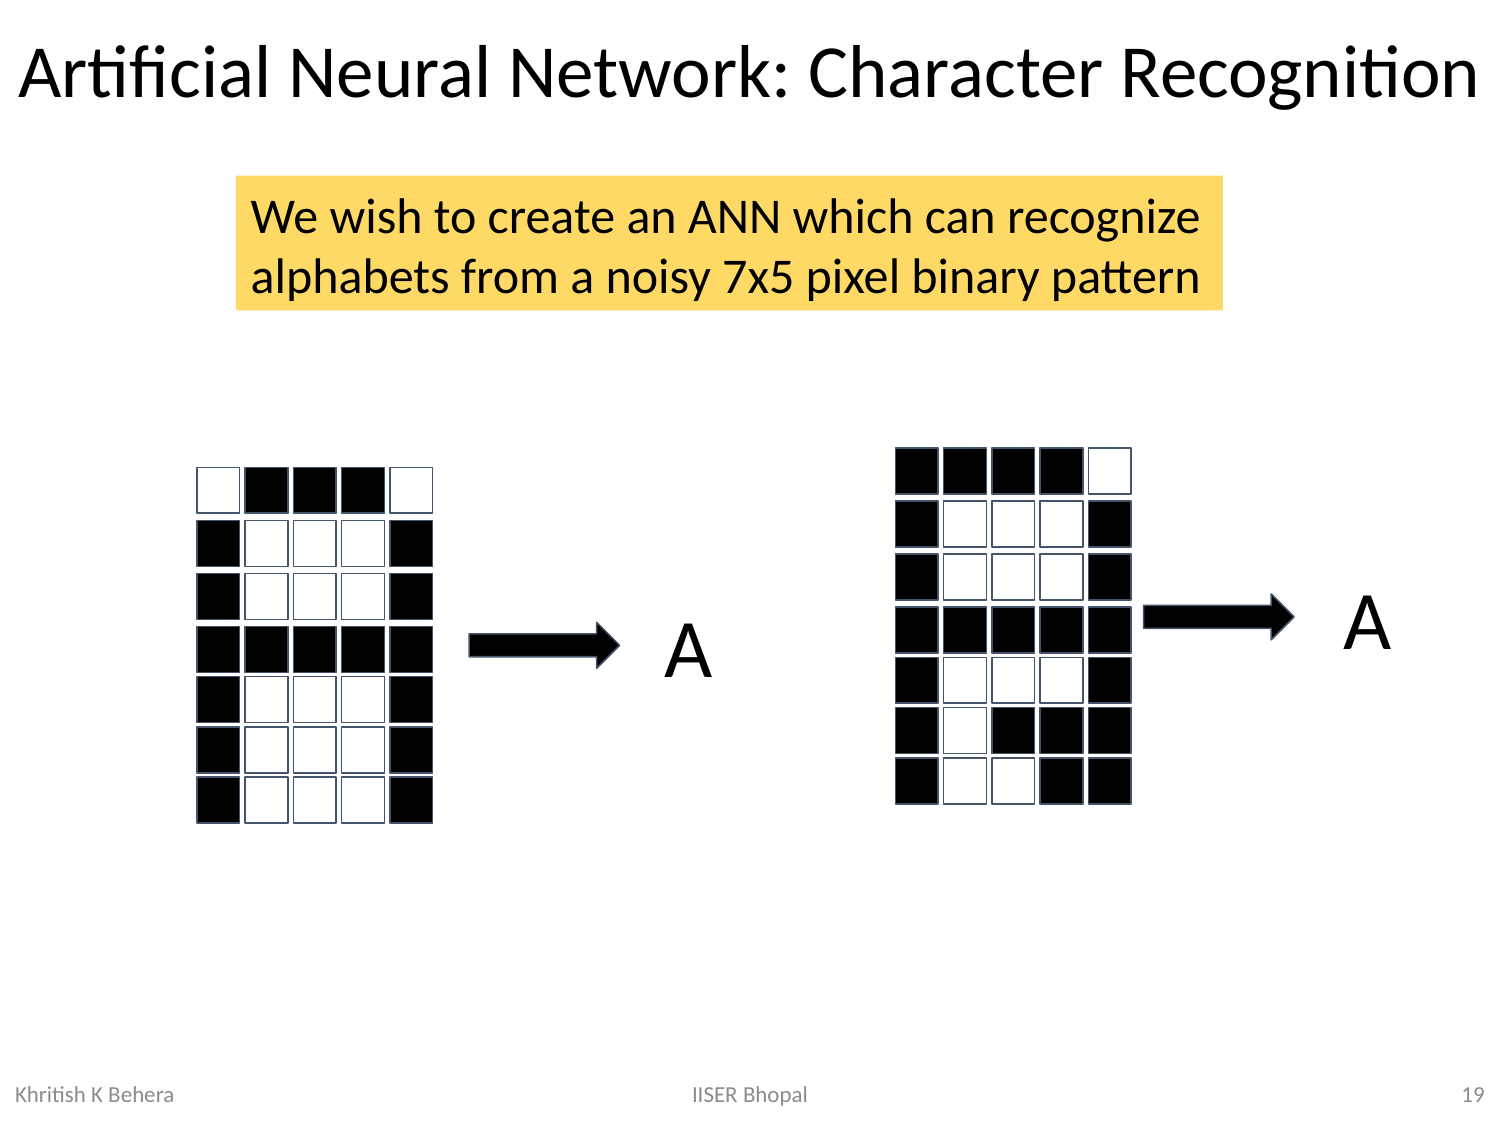

# Artificial Neural Network: Character Recognition
We wish to create an ANN which can recognize alphabets from a noisy 7x5 pixel binary pattern

A

A

19
IISER Bhopal
Khritish K Behera